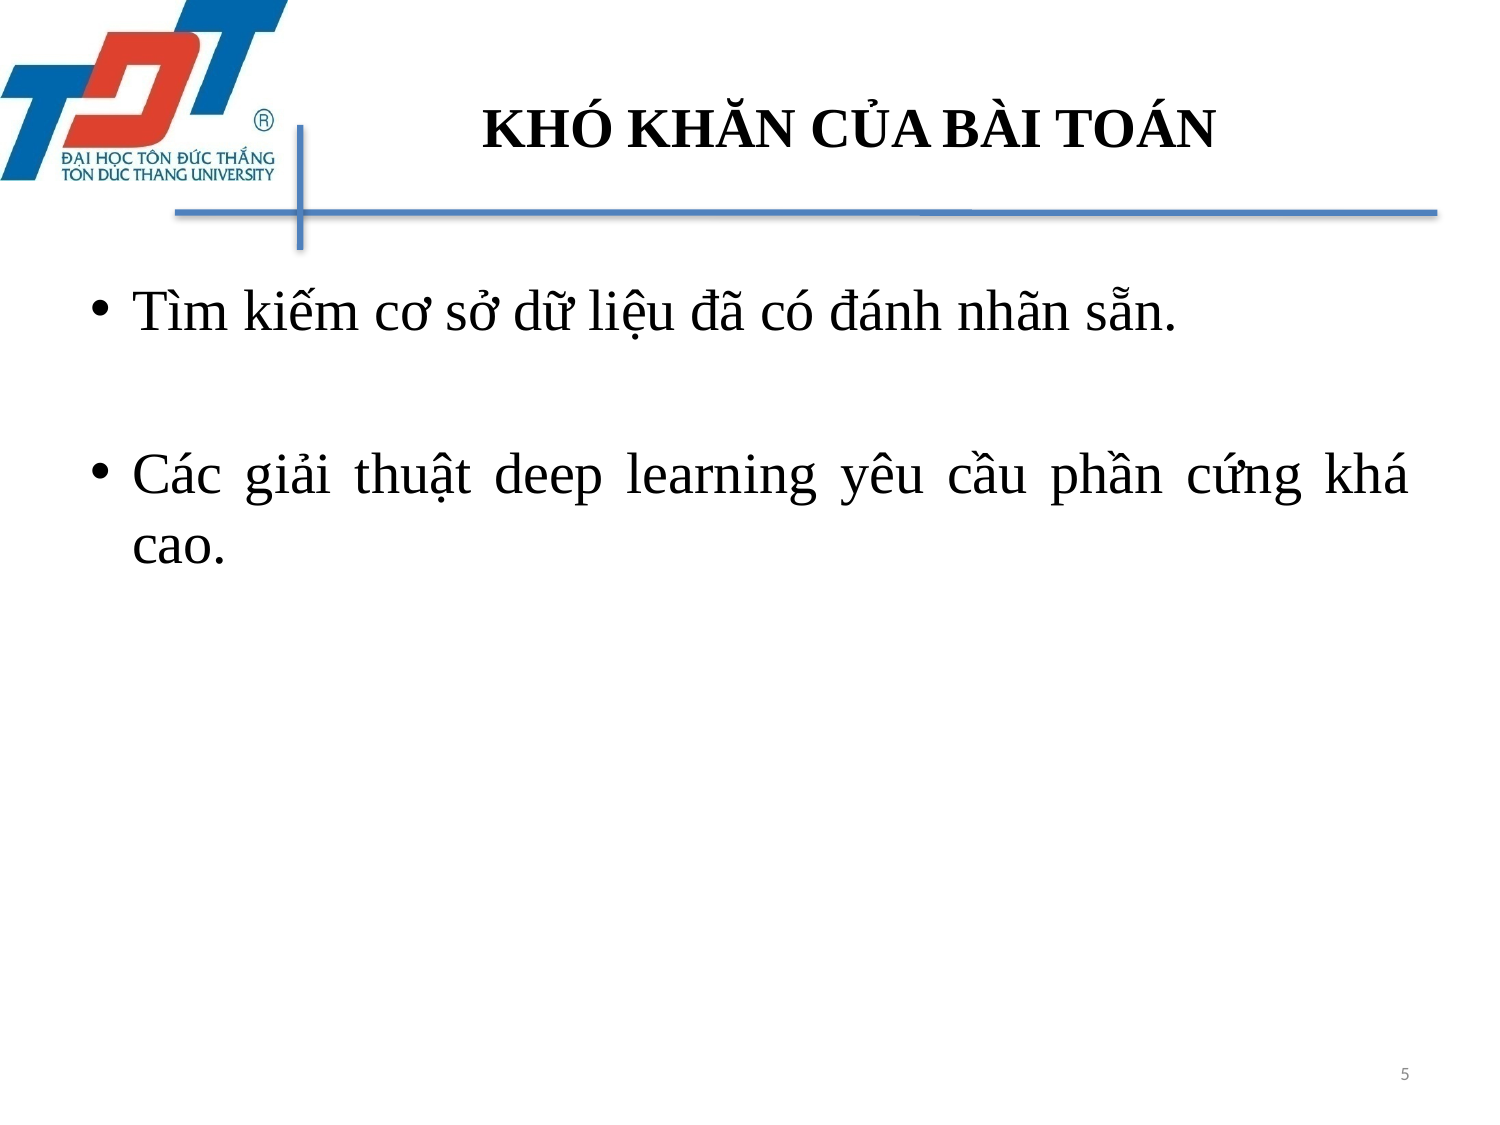

# KHÓ KHĂN CỦA BÀI TOÁN
Tìm kiếm cơ sở dữ liệu đã có đánh nhãn sẵn.

Các giải thuật deep learning yêu cầu phần cứng khá cao.

5